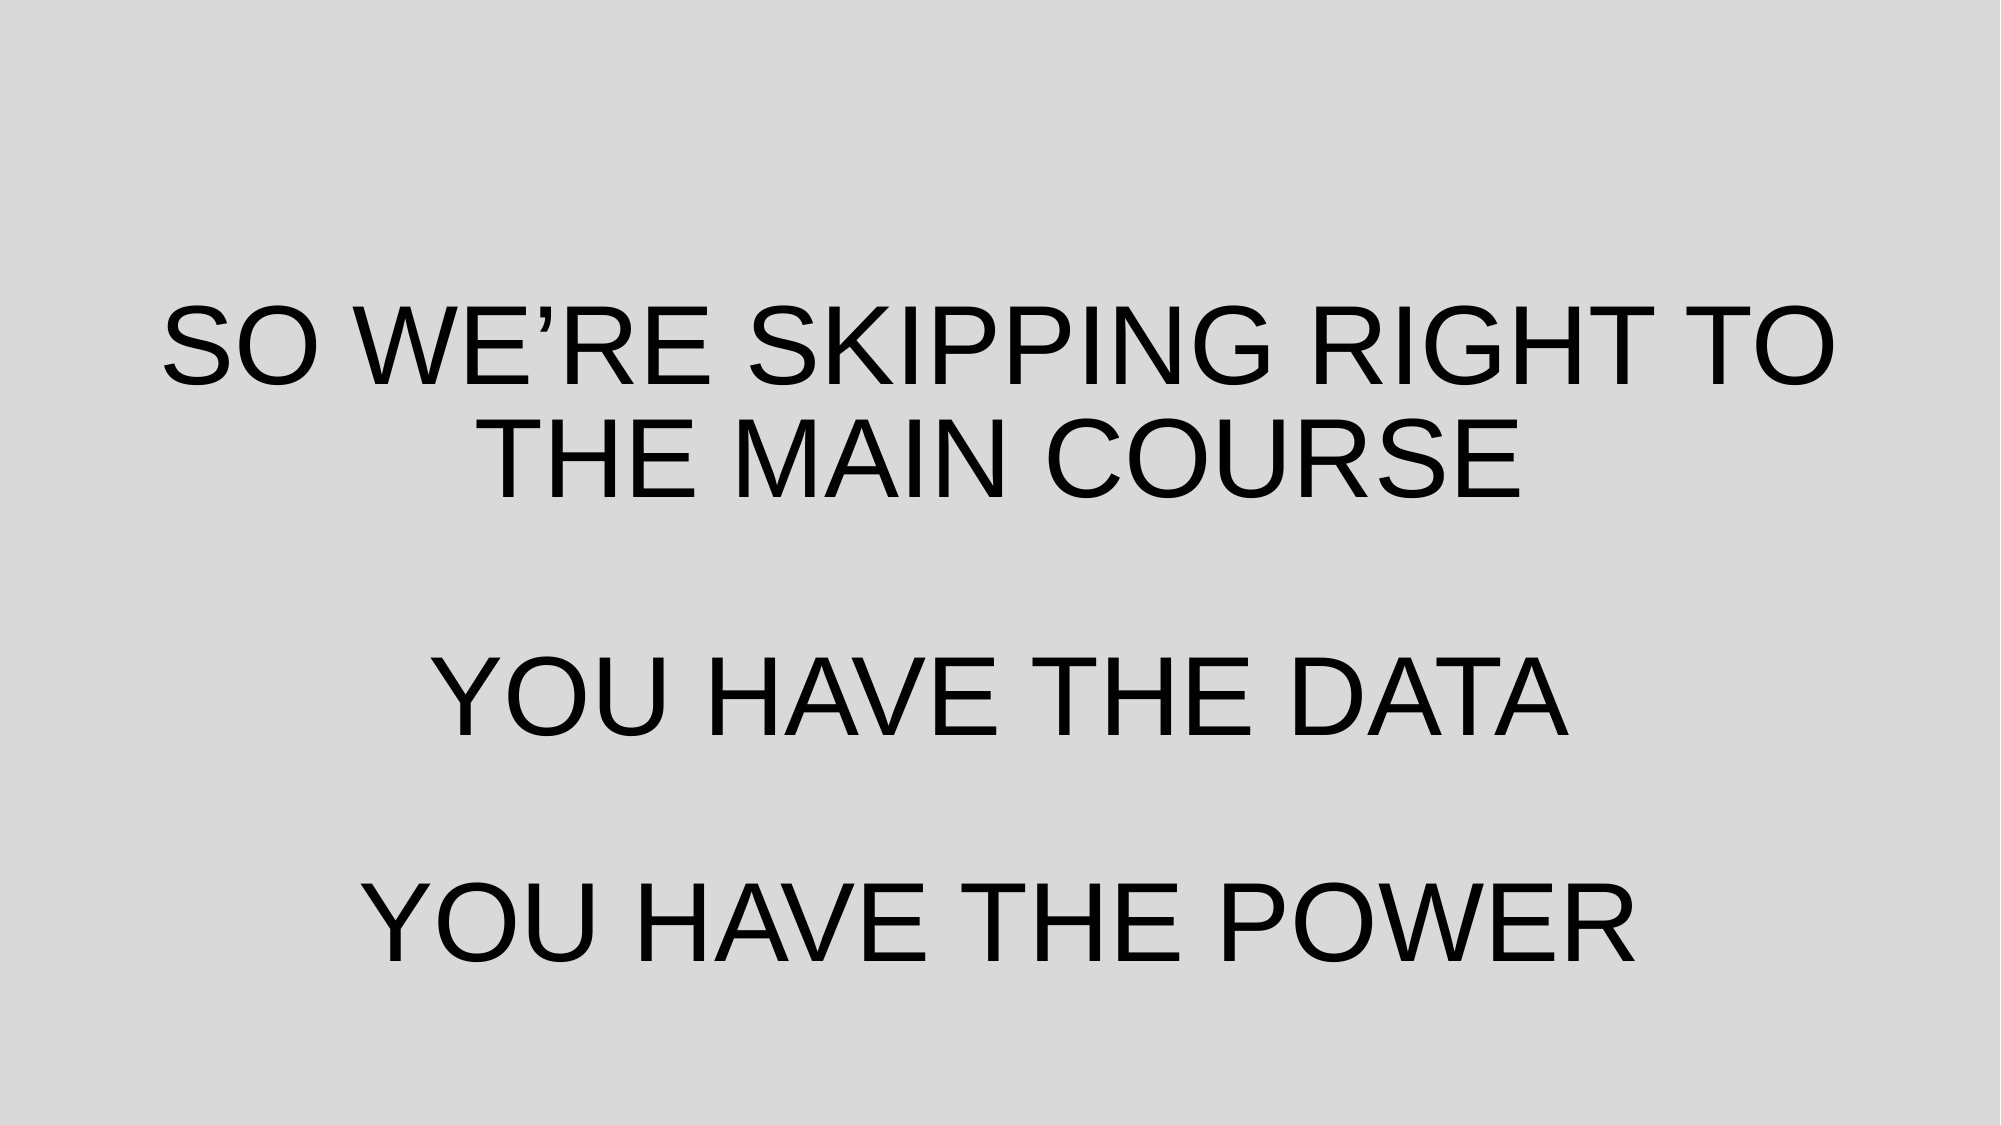

# So we’re skipping right to the main course
You have the data
You have the power